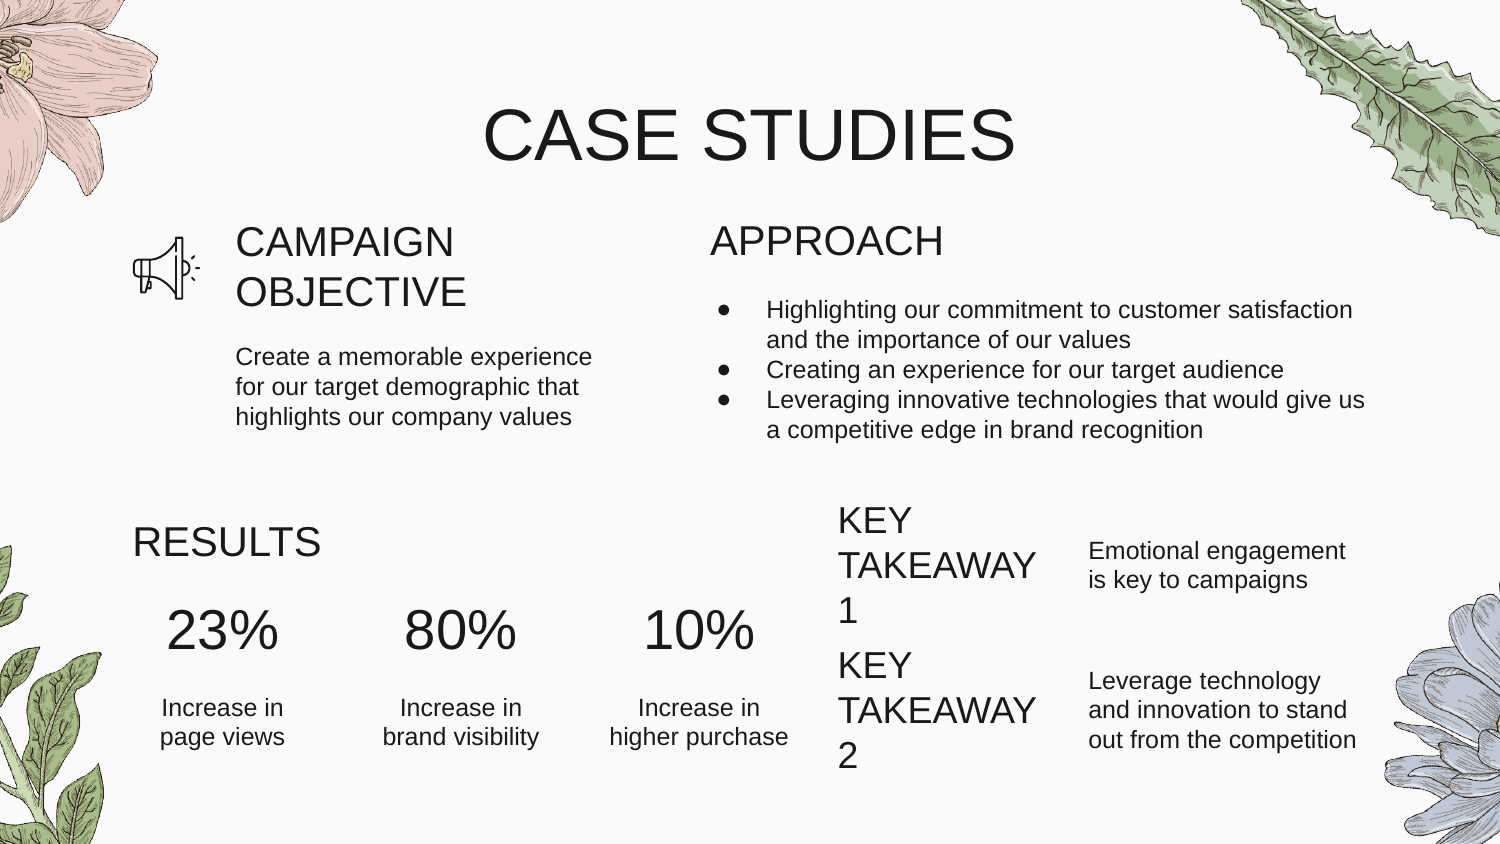

# CASE STUDIES
APPROACH
CAMPAIGN OBJECTIVE

Highlighting our commitment to customer satisfaction and the importance of our values
Creating an experience for our target audience
Leveraging innovative technologies that would give us a competitive edge in brand recognition
Create a memorable experience for our target demographic that highlights our company values

RESULTS
KEY TAKEAWAY 1
Emotional engagement is key to campaigns
23%
80%
10%
KEY TAKEAWAY 2
Leverage technology and innovation to stand out from the competition
Increase in page views
Increase in brand visibility
Increase in higher purchase